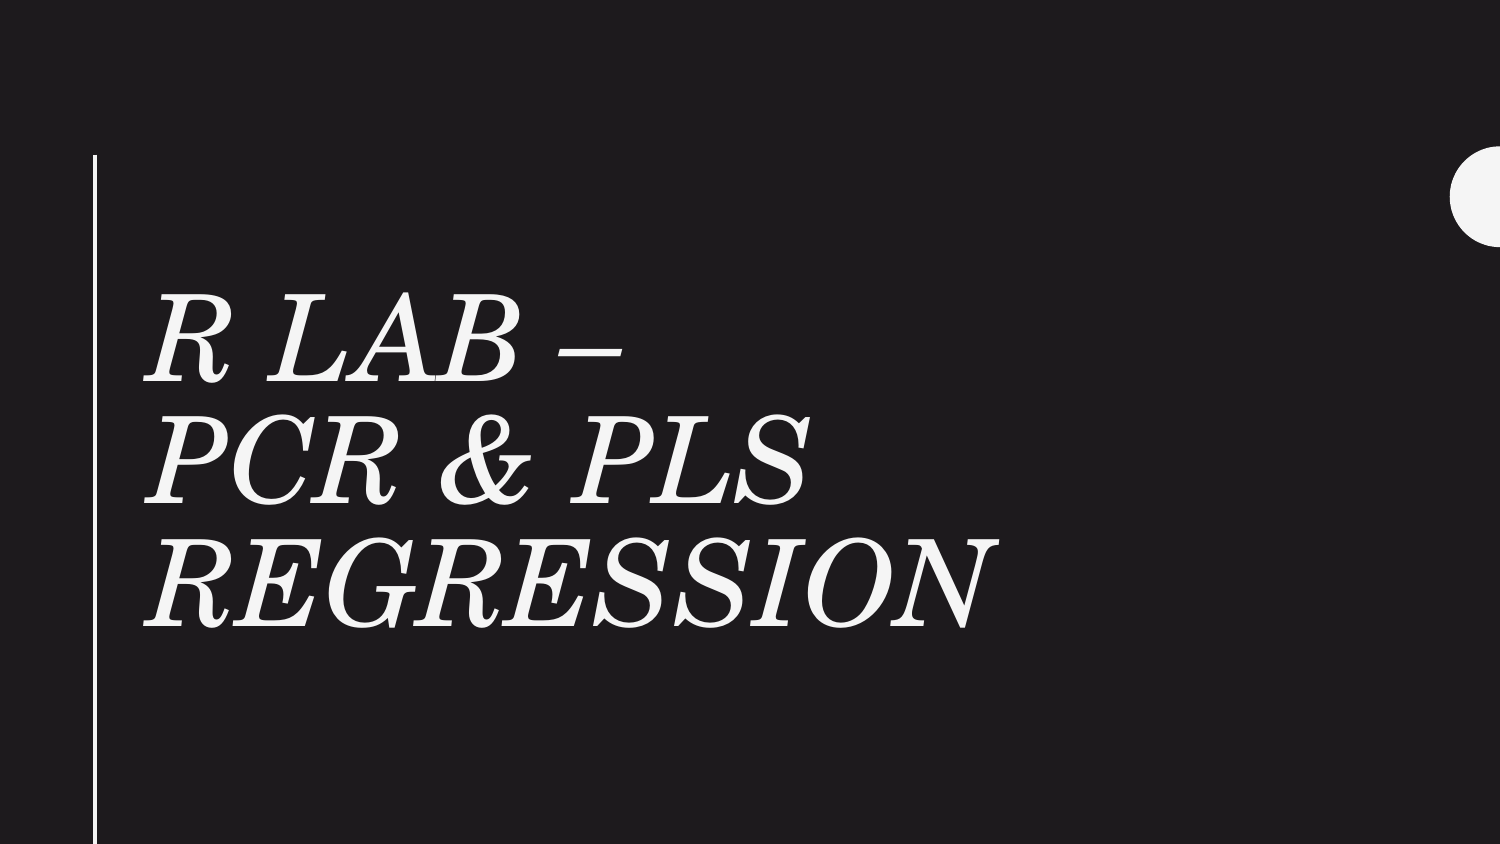

# R Lab – PCR & PLS Regression